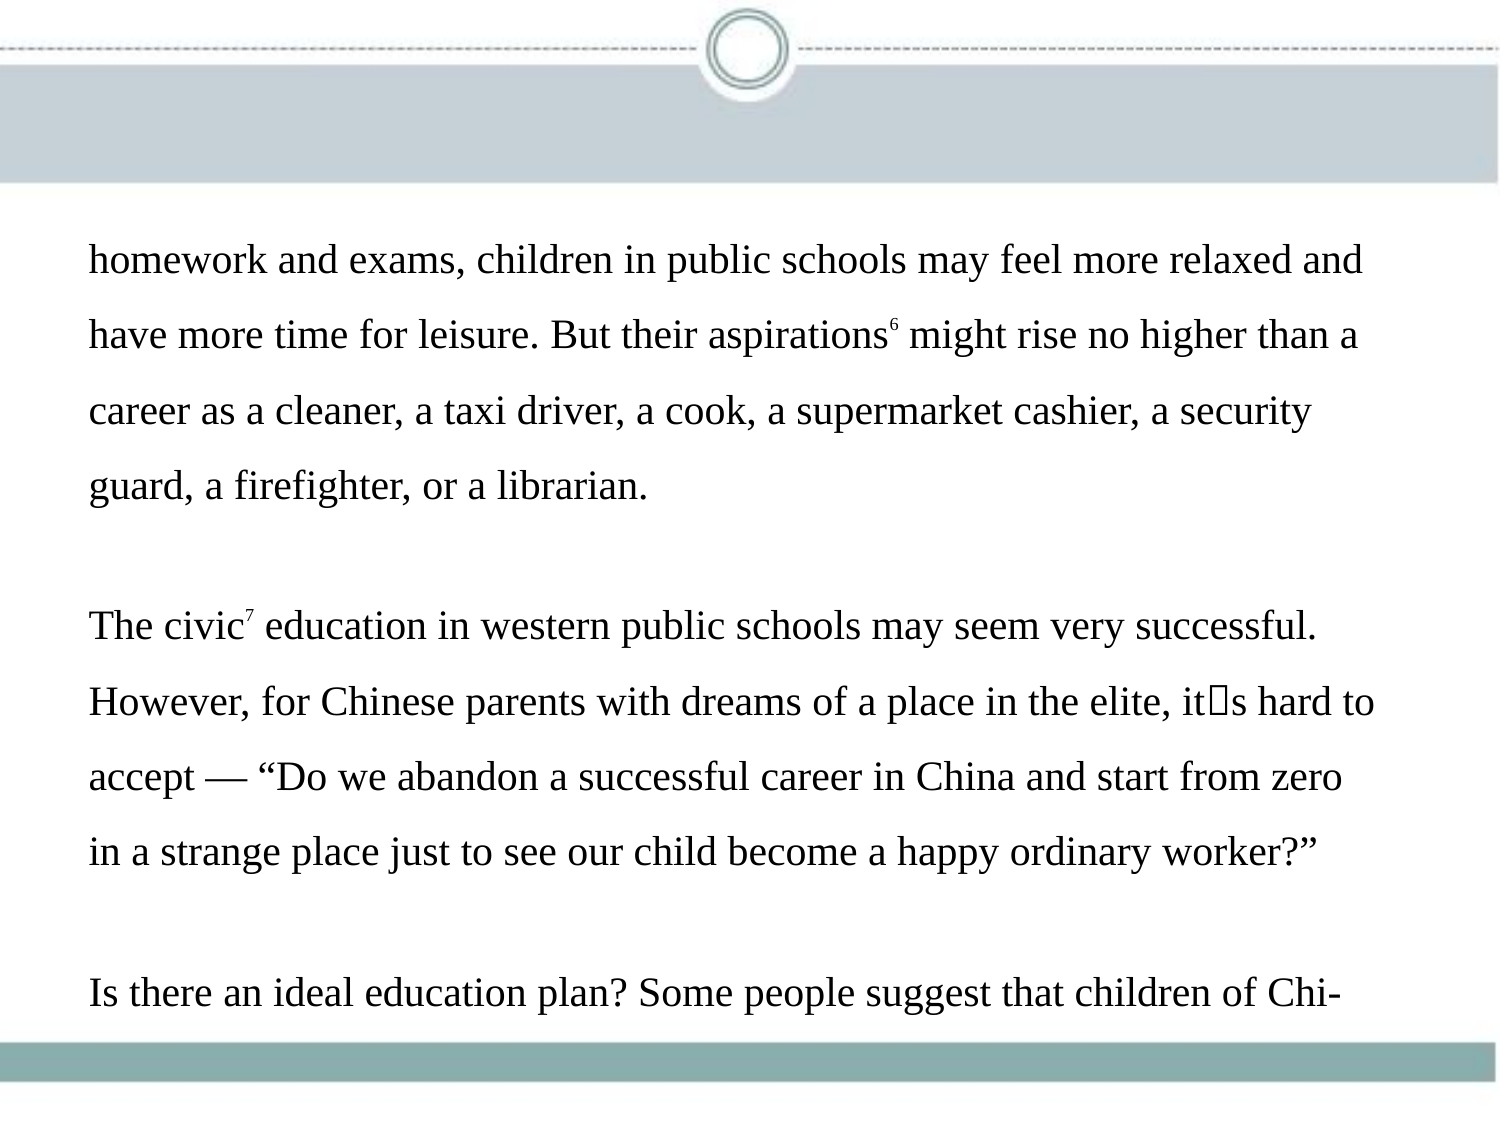

homework and exams, children in public schools may feel more relaxed and
have more time for leisure. But their aspirations6 might rise no higher than a
career as a cleaner, a taxi driver, a cook, a supermarket cashier, a security
guard, a firefighter, or a librarian.
The civic7 education in western public schools may seem very successful.
However, for Chinese parents with dreams of a place in the elite, it􀆳s hard to
accept — “Do we abandon a successful career in China and start from zero
in a strange place just to see our child become a happy ordinary worker?”
Is there an ideal education plan? Some people suggest that children of Chi-